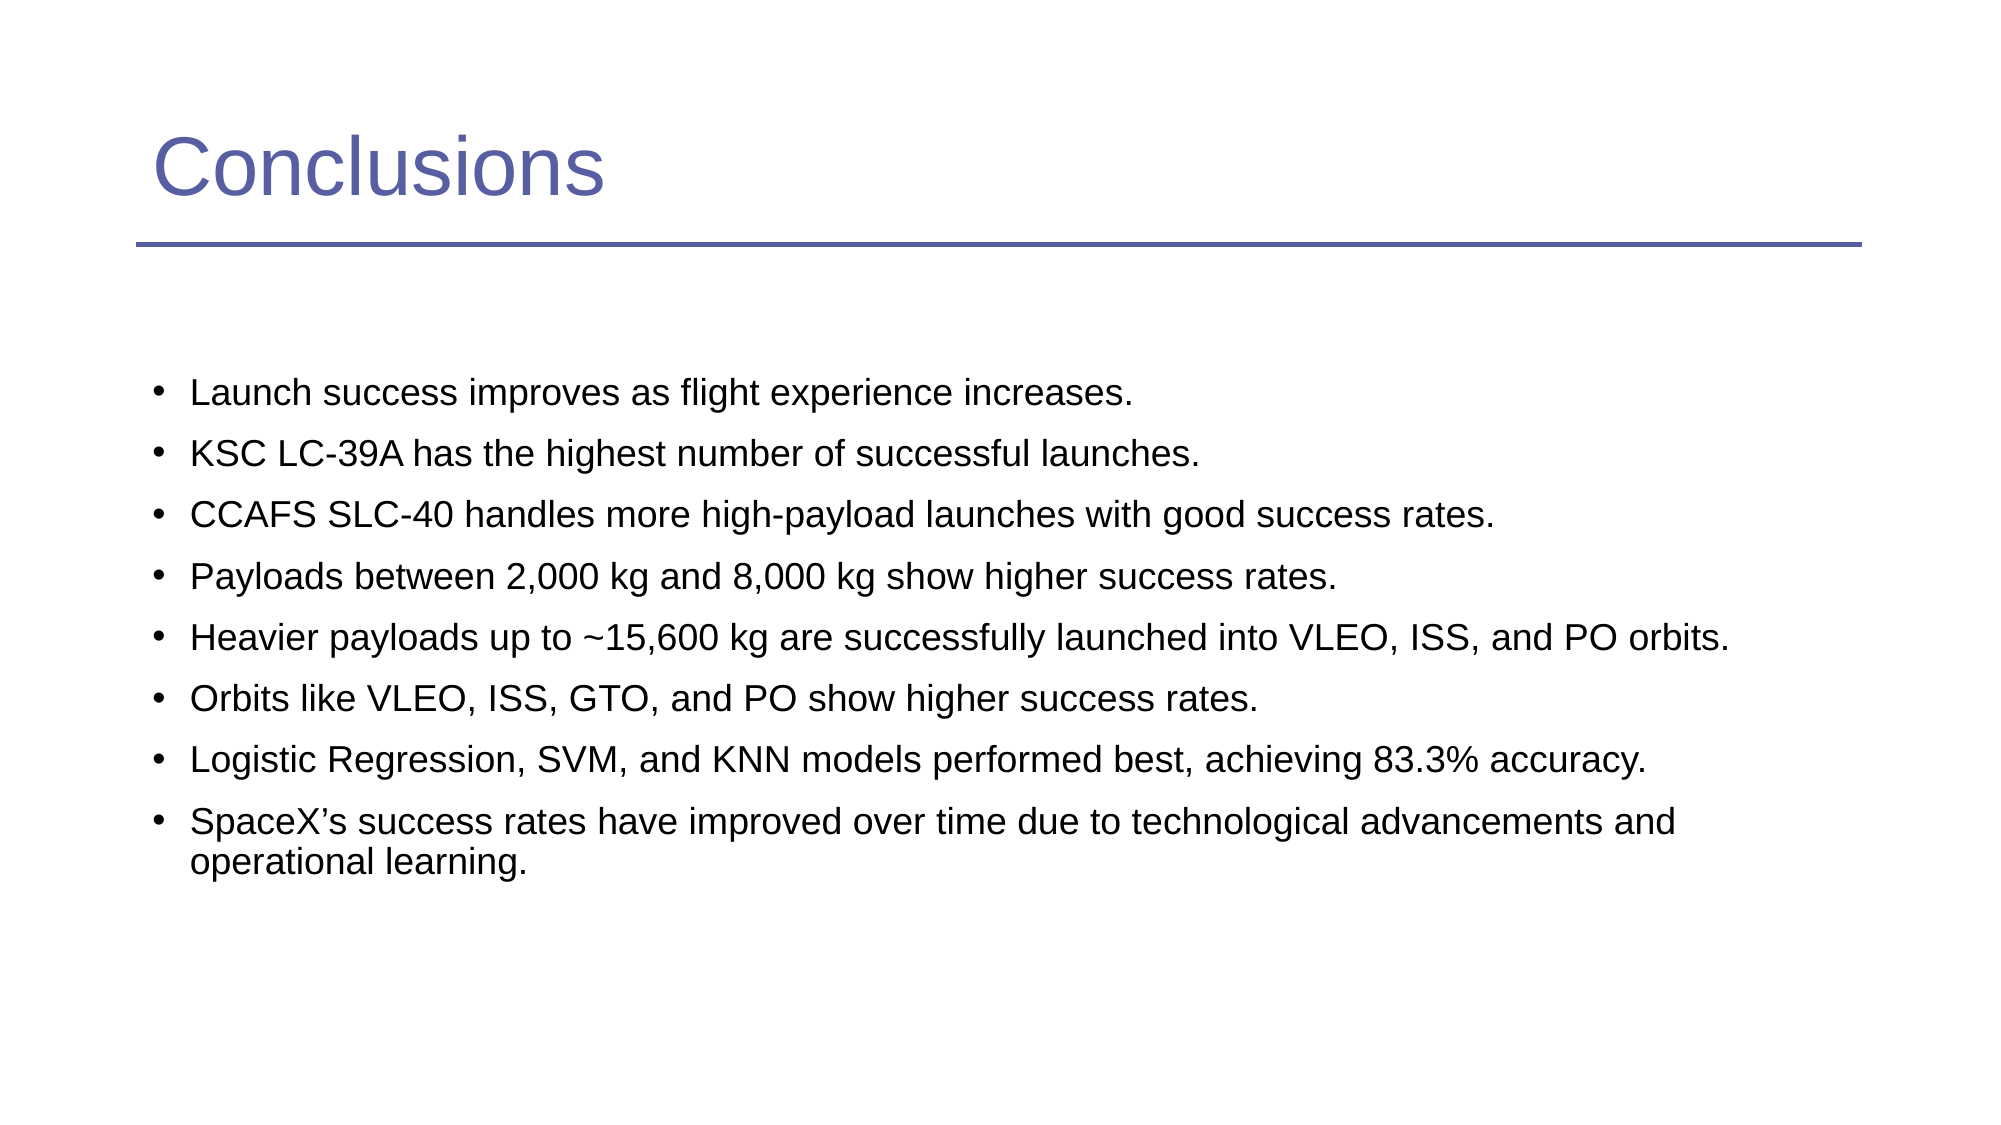

# Conclusions

Launch success improves as flight experience increases.
KSC LC-39A has the highest number of successful launches.
CCAFS SLC-40 handles more high-payload launches with good success rates.
Payloads between 2,000 kg and 8,000 kg show higher success rates.
Heavier payloads up to ~15,600 kg are successfully launched into VLEO, ISS, and PO orbits.
Orbits like VLEO, ISS, GTO, and PO show higher success rates.
Logistic Regression, SVM, and KNN models performed best, achieving 83.3% accuracy.
SpaceX’s success rates have improved over time due to technological advancements and operational learning.